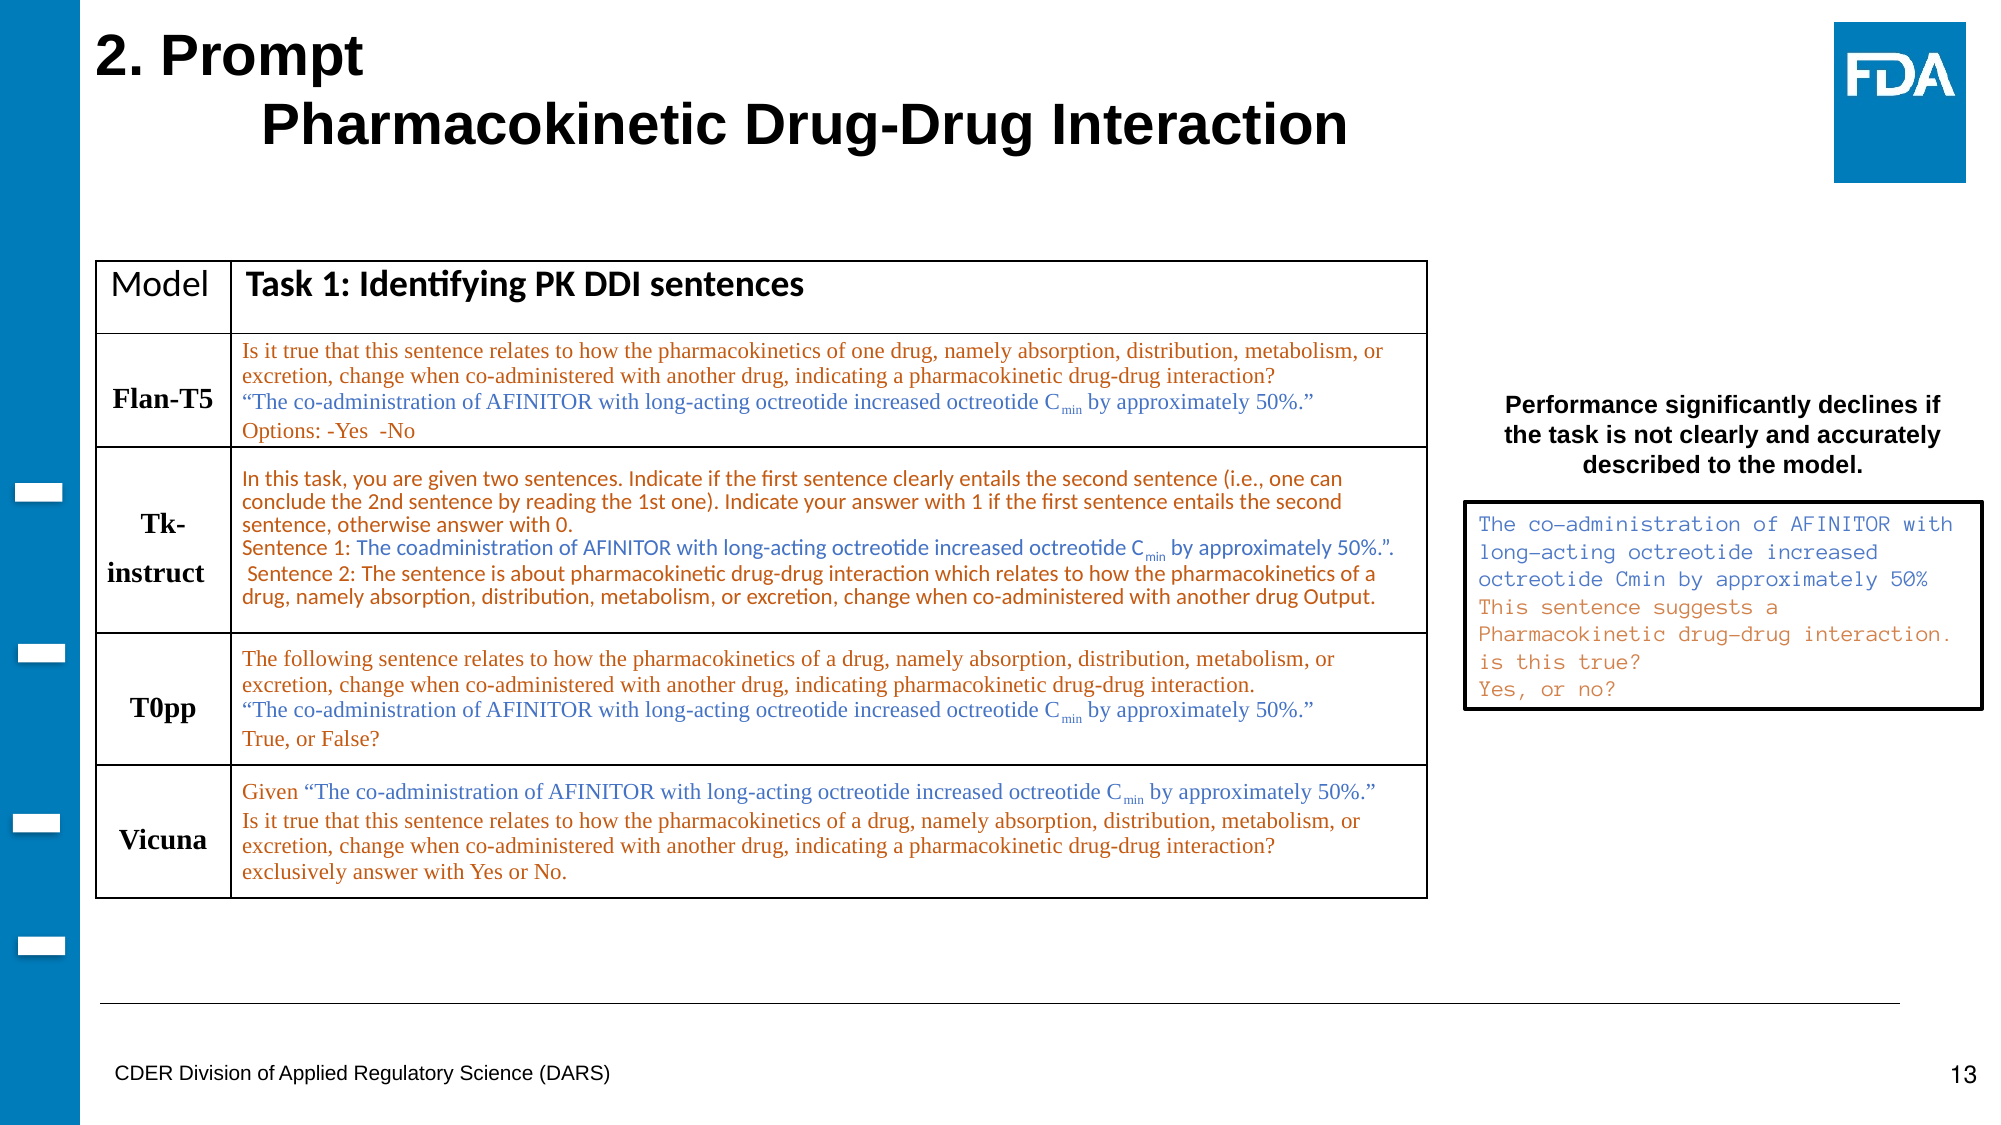

2. Prompt
	 Pharmacokinetic Drug-Drug Interaction
| Model | Task 1: Identifying PK DDI sentences |
| --- | --- |
| Flan-T5 | Is it true that this sentence relates to how the pharmacokinetics of one drug, namely absorption, distribution, metabolism, or excretion, change when co-administered with another drug, indicating a pharmacokinetic drug-drug interaction? “The co-administration of AFINITOR with long-acting octreotide increased octreotide Cmin by approximately 50%.” Options: -Yes -No |
| Tk-instruct | In this task, you are given two sentences. Indicate if the first sentence clearly entails the second sentence (i.e., one can conclude the 2nd sentence by reading the 1st one). Indicate your answer with 1 if the first sentence entails the second sentence, otherwise answer with 0. Sentence 1: The coadministration of AFINITOR with long-acting octreotide increased octreotide Cmin by approximately 50%.”. Sentence 2: The sentence is about pharmacokinetic drug-drug interaction which relates to how the pharmacokinetics of a drug, namely absorption, distribution, metabolism, or excretion, change when co-administered with another drug Output. |
| T0pp | The following sentence relates to how the pharmacokinetics of a drug, namely absorption, distribution, metabolism, or excretion, change when co-administered with another drug, indicating pharmacokinetic drug-drug interaction. “The co-administration of AFINITOR with long-acting octreotide increased octreotide Cmin by approximately 50%.” True, or False? |
| Vicuna | Given “The co-administration of AFINITOR with long-acting octreotide increased octreotide Cmin by approximately 50%.” Is it true that this sentence relates to how the pharmacokinetics of a drug, namely absorption, distribution, metabolism, or excretion, change when co-administered with another drug, indicating a pharmacokinetic drug-drug interaction? exclusively answer with Yes or No. |
Performance significantly declines if the task is not clearly and accurately described to the model.

The co-administration of AFINITOR with long-acting octreotide increased octreotide Cmin by approximately 50%
This sentence suggests a Pharmacokinetic drug-drug interaction. is this true?
Yes, or no?